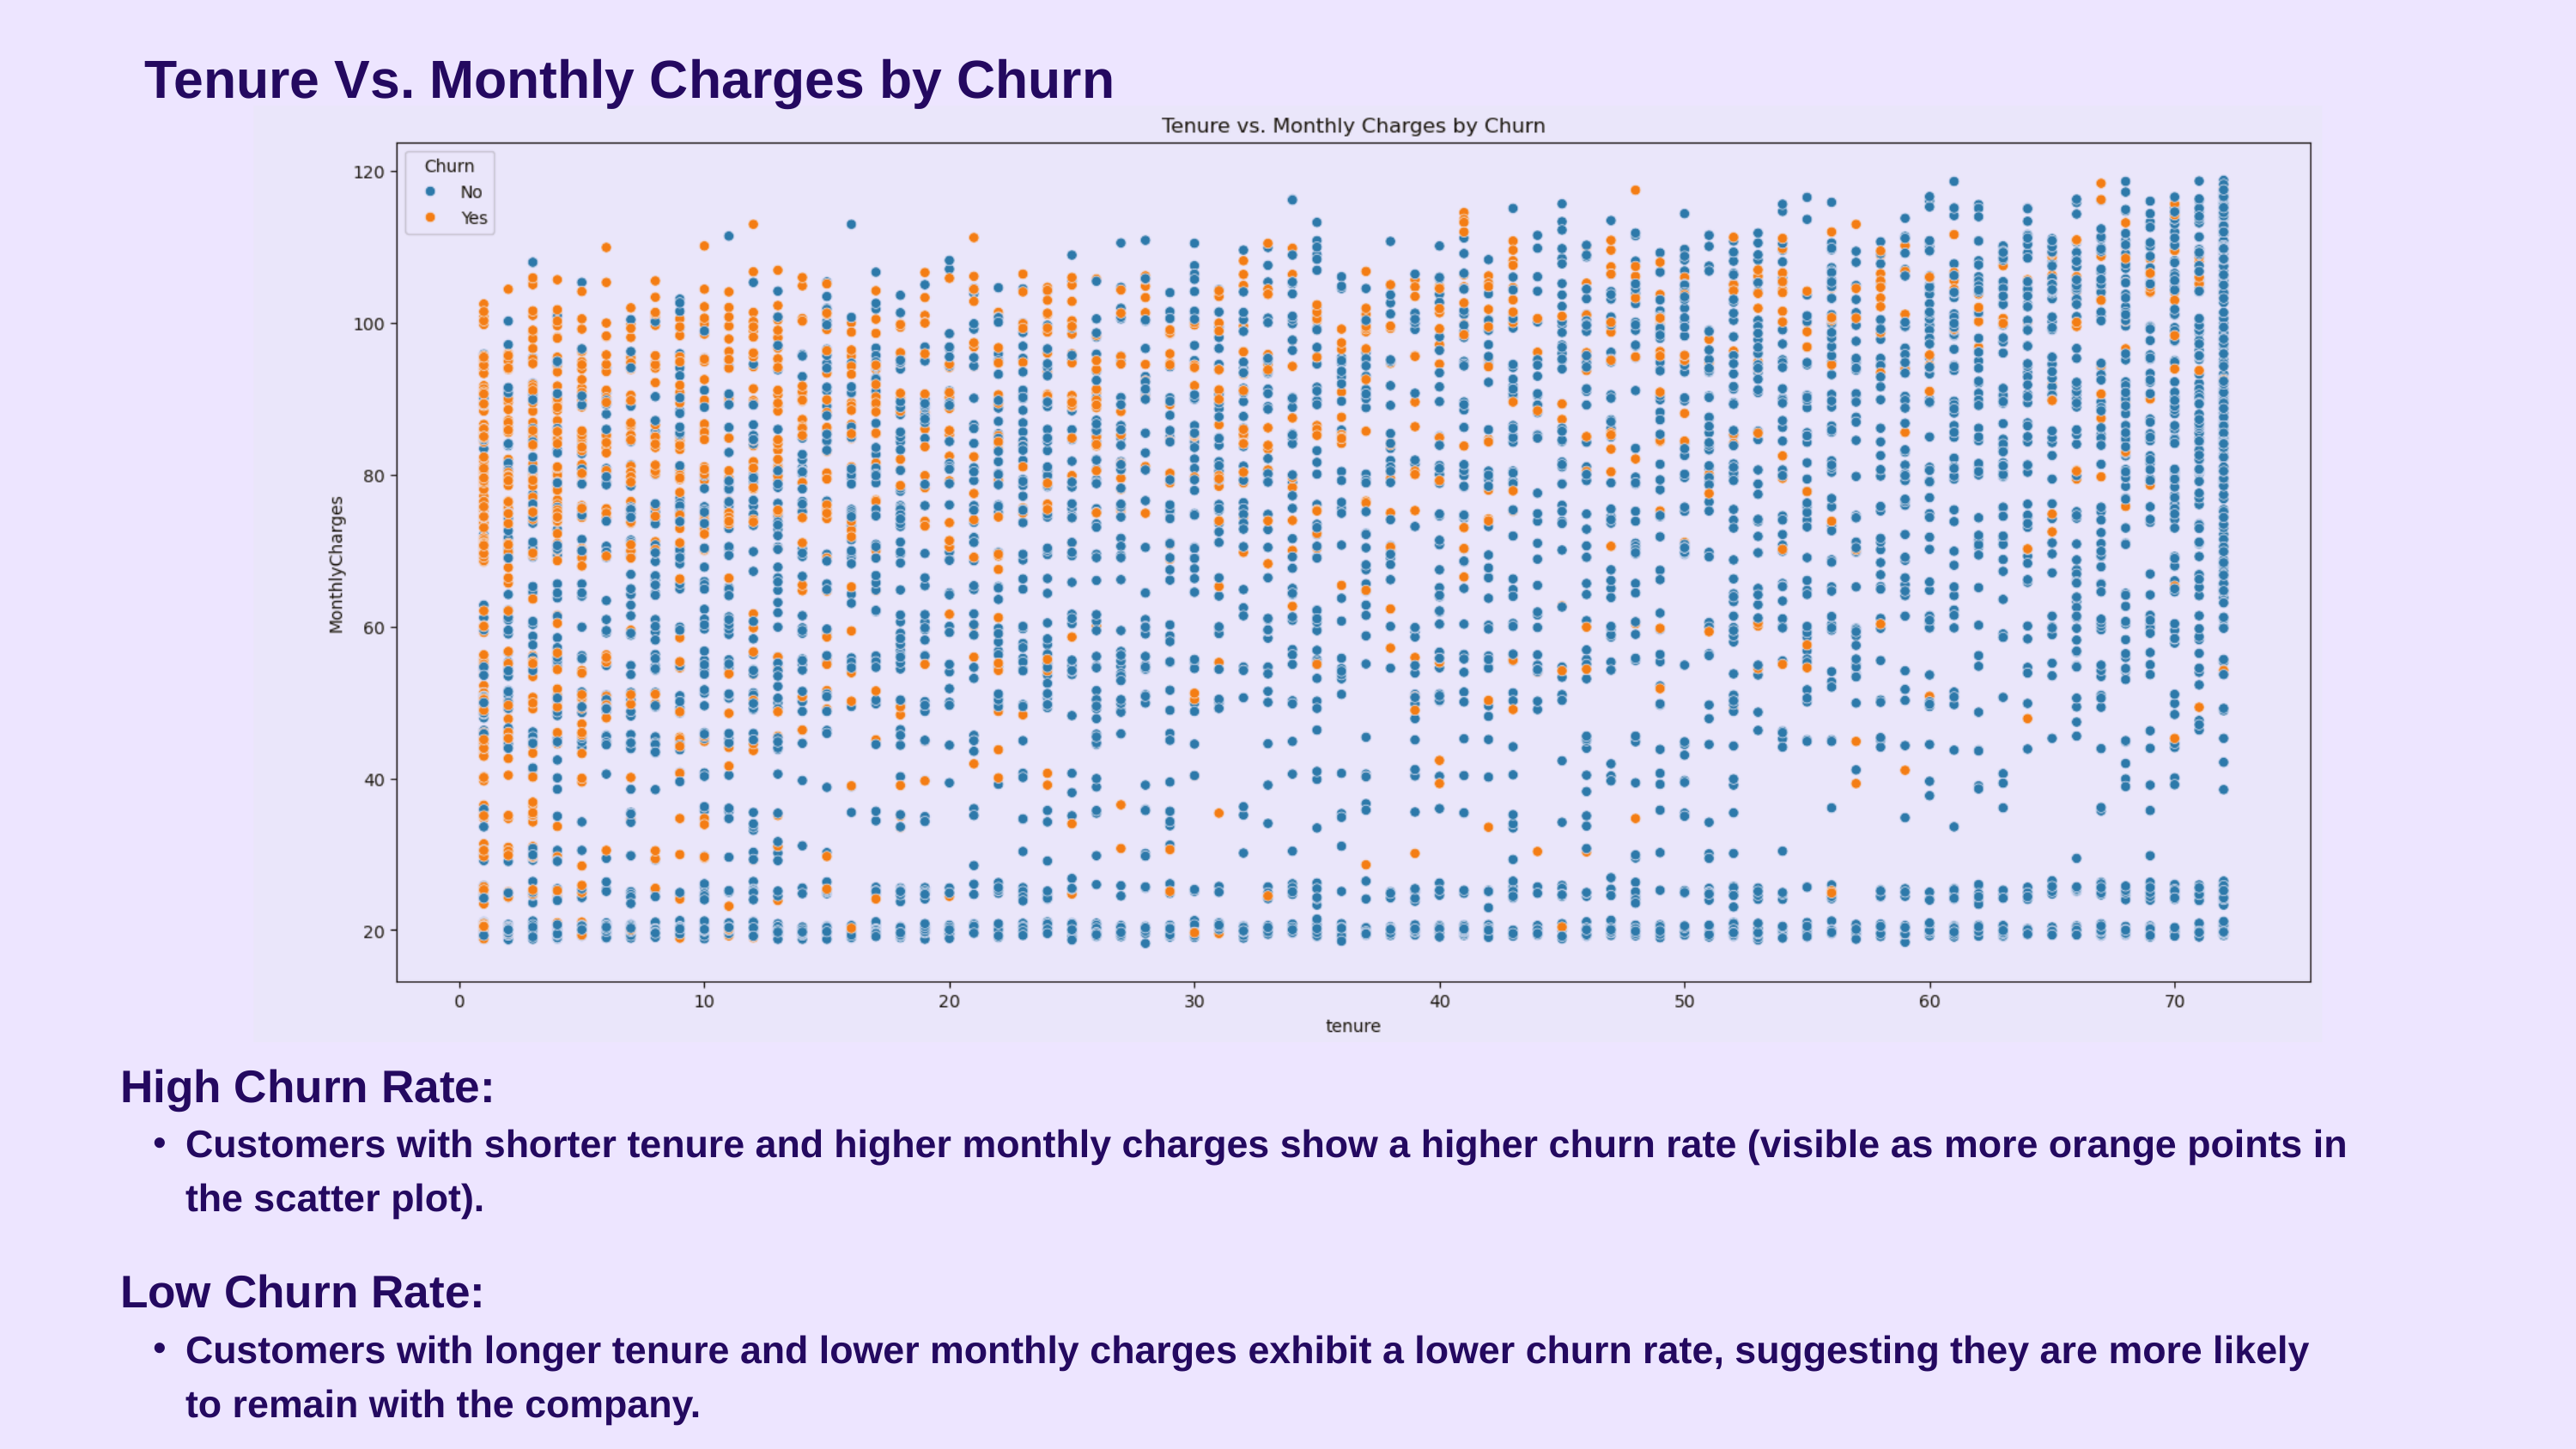

Tenure Vs. Monthly Charges by Churn

High Churn Rate:
Customers with shorter tenure and higher monthly charges show a higher churn rate (visible as more orange points in the scatter plot).

Low Churn Rate:
Customers with longer tenure and lower monthly charges exhibit a lower churn rate, suggesting they are more likely to remain with the company.